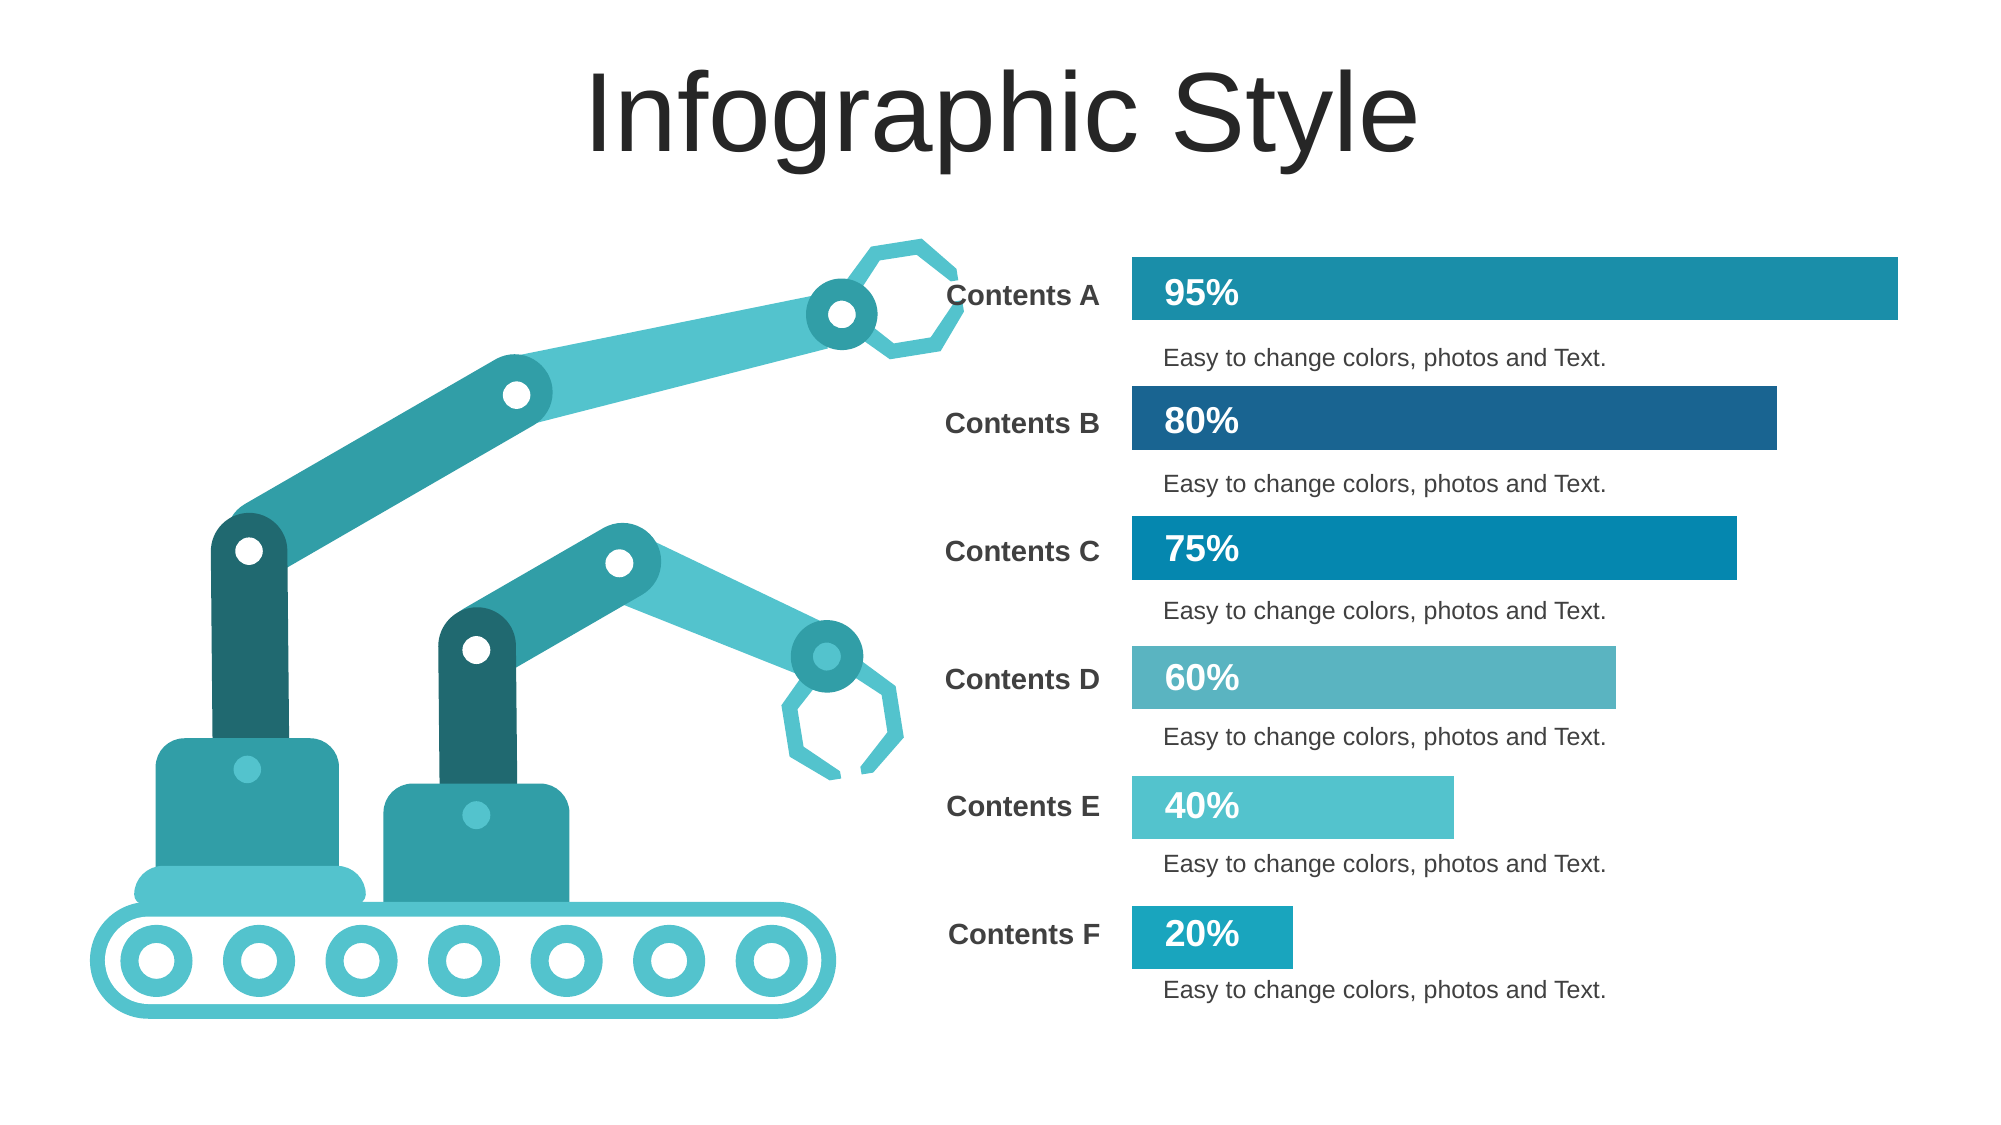

Infographic Style

### Chart

| Category | Series 1 |
|---|---|
| Category 1 | 20.0 |
| Category 2 | 40.0 |
| Category 3 | 60.0 |
| Category 4 | 75.0 |

95%
Contents A
Easy to change colors, photos and Text.
80%
Contents B
Easy to change colors, photos and Text.
75%
Contents C

Easy to change colors, photos and Text.
60%
Contents D
Easy to change colors, photos and Text.
40%
Contents E
Easy to change colors, photos and Text.
20%

Contents F
Easy to change colors, photos and Text.